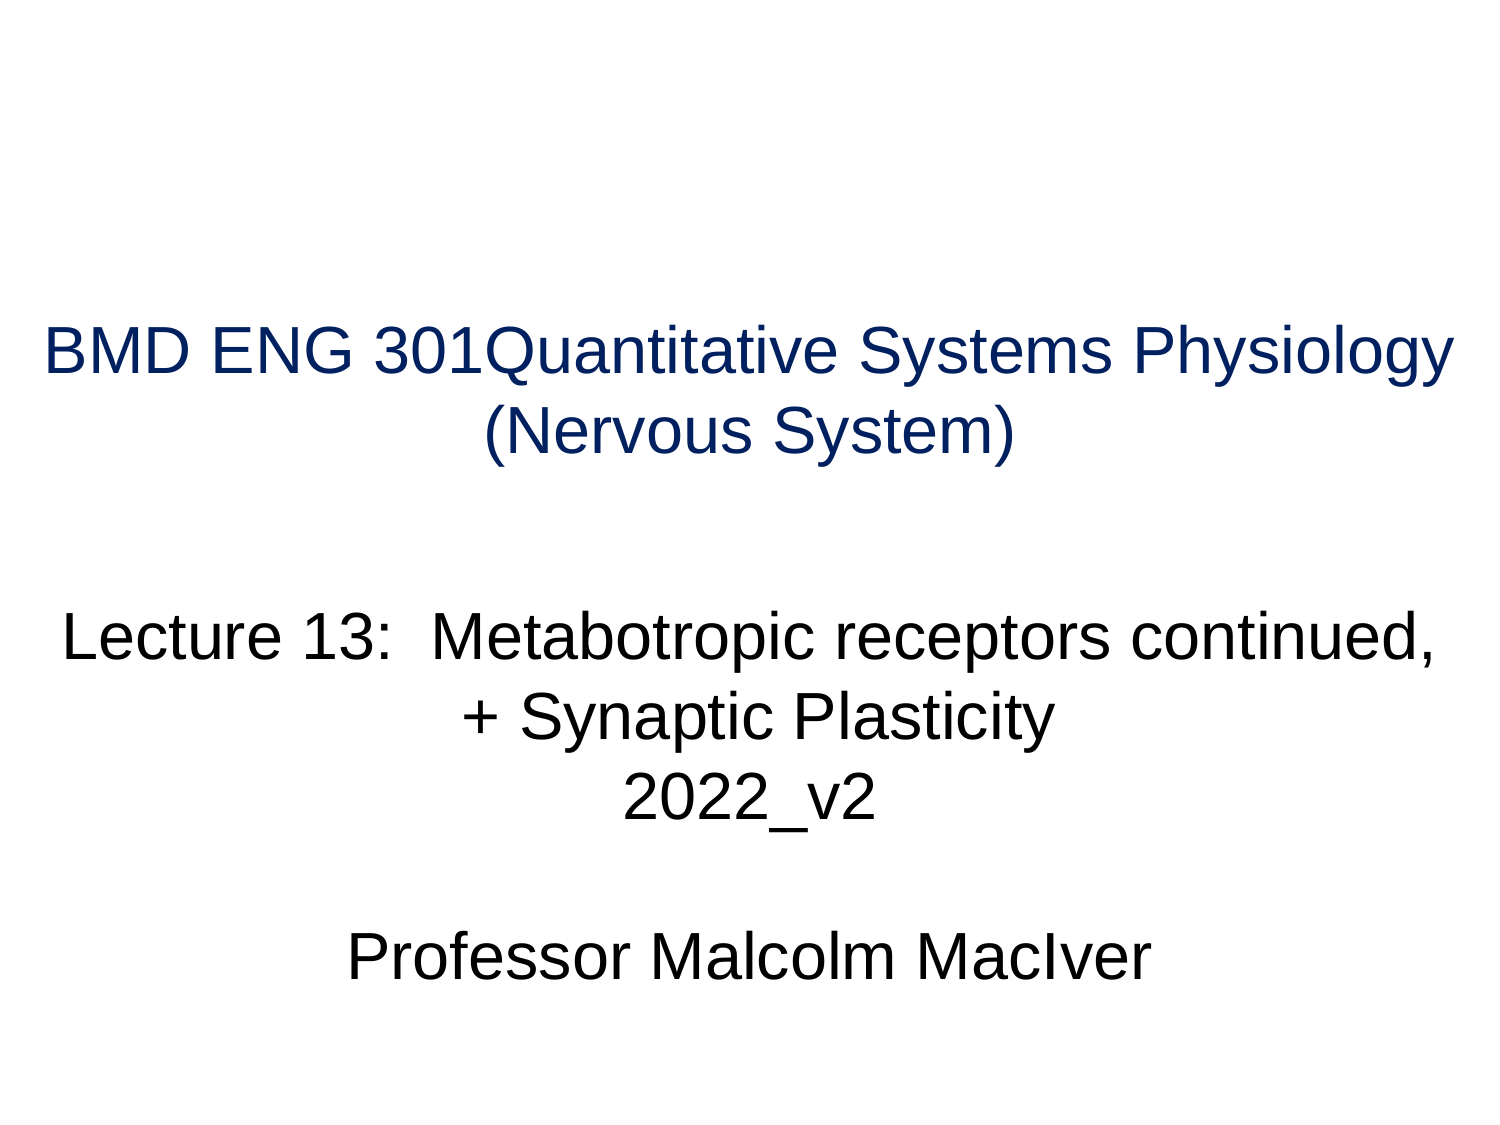

#
BMD ENG 301Quantitative Systems Physiology
(Nervous System)
Lecture 13:  Metabotropic receptors continued,
 + Synaptic Plasticity
2022_v2

Professor Malcolm MacIver